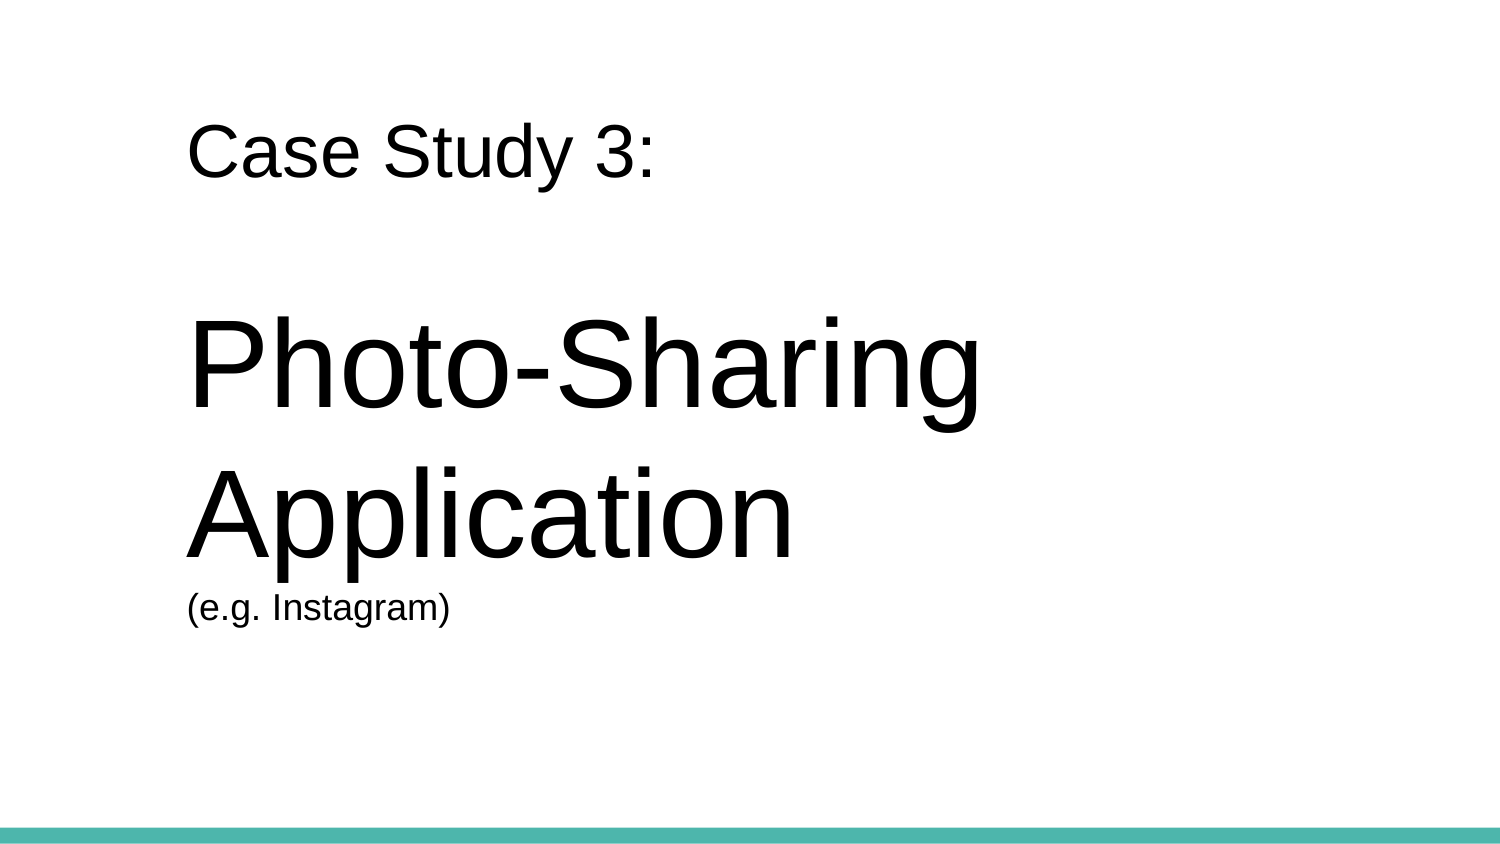

Case Study 3:

Photo-Sharing Application
(e.g. Instagram)